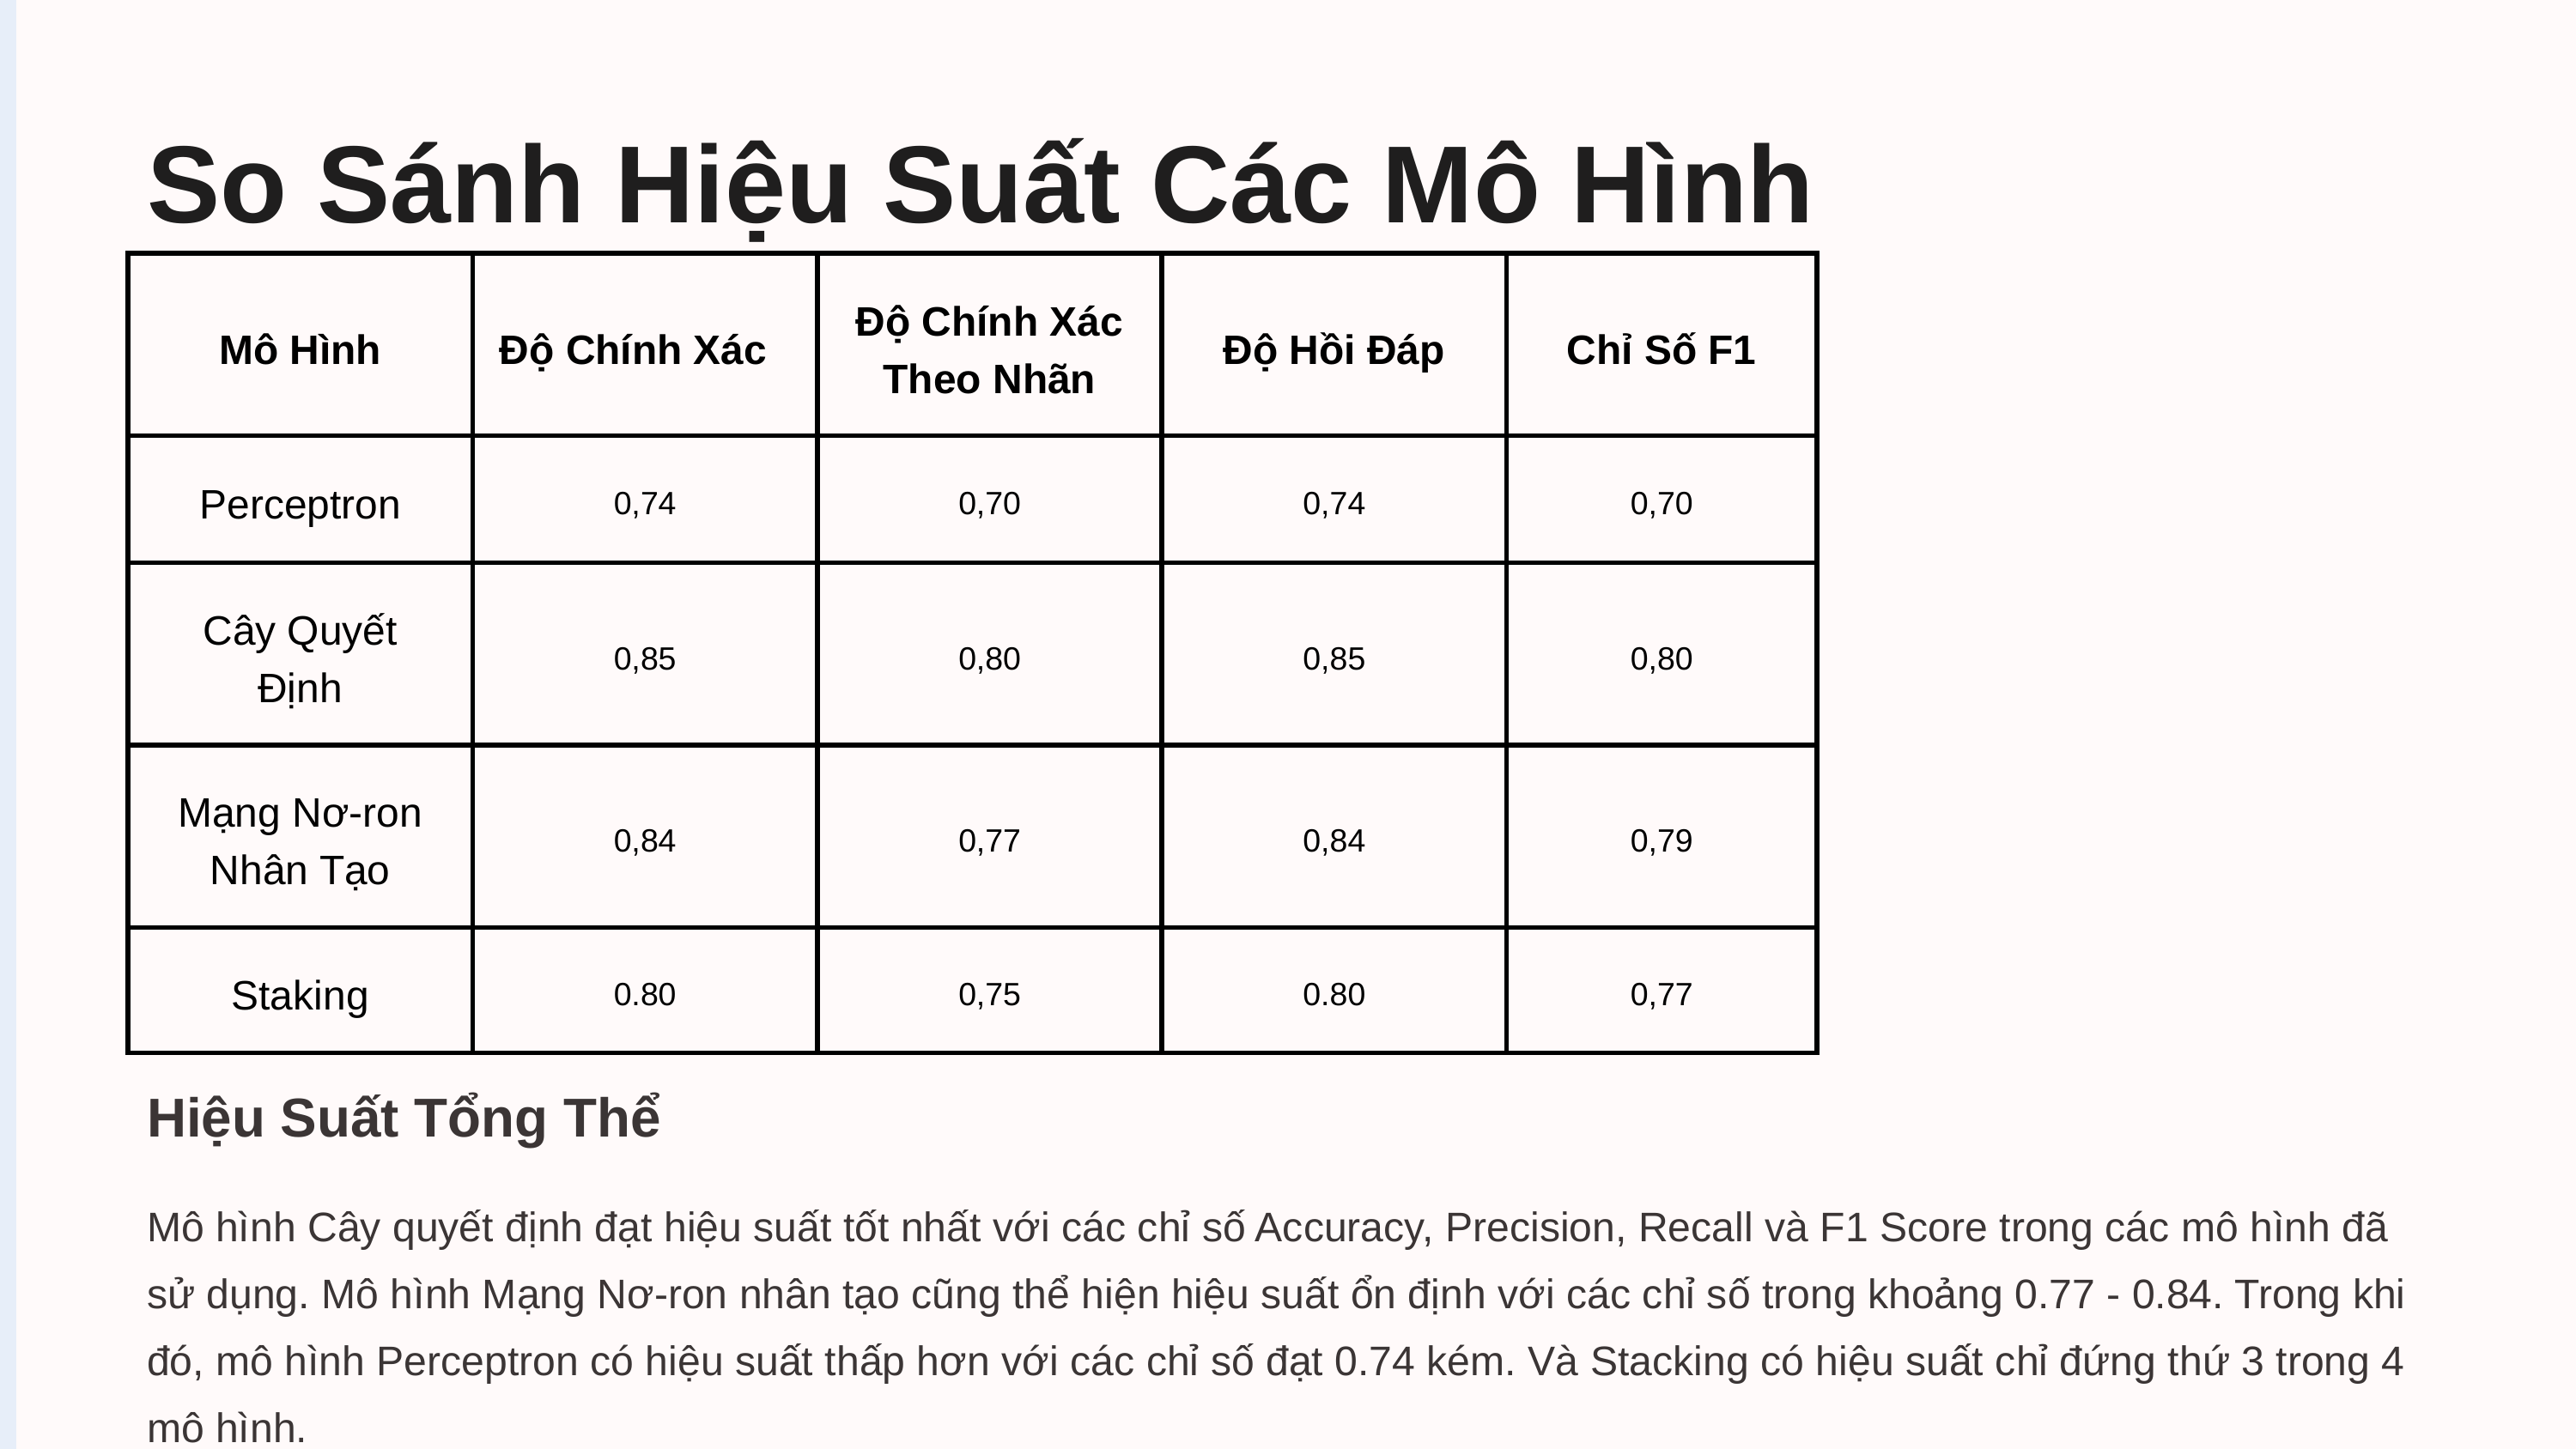

So Sánh Hiệu Suất Các Mô Hình
| Mô Hình | Độ Chính Xác | Độ Chính Xác Theo Nhãn | Độ Hồi Đáp | Chỉ Số F1 |
| --- | --- | --- | --- | --- |
| Perceptron | 0,74 | 0,70 | 0,74 | 0,70 |
| Cây Quyết Định | 0,85 | 0,80 | 0,85 | 0,80 |
| Mạng Nơ-ron Nhân Tạo | 0,84 | 0,77 | 0,84 | 0,79 |
| Staking | 0.80 | 0,75 | 0.80 | 0,77 |
Hiệu Suất Tổng Thể
Mô hình Cây quyết định đạt hiệu suất tốt nhất với các chỉ số Accuracy, Precision, Recall và F1 Score trong các mô hình đã sử dụng. Mô hình Mạng Nơ-ron nhân tạo cũng thể hiện hiệu suất ổn định với các chỉ số trong khoảng 0.77 - 0.84. Trong khi đó, mô hình Perceptron có hiệu suất thấp hơn với các chỉ số đạt 0.74 kém. Và Stacking có hiệu suất chỉ đứng thứ 3 trong 4 mô hình.